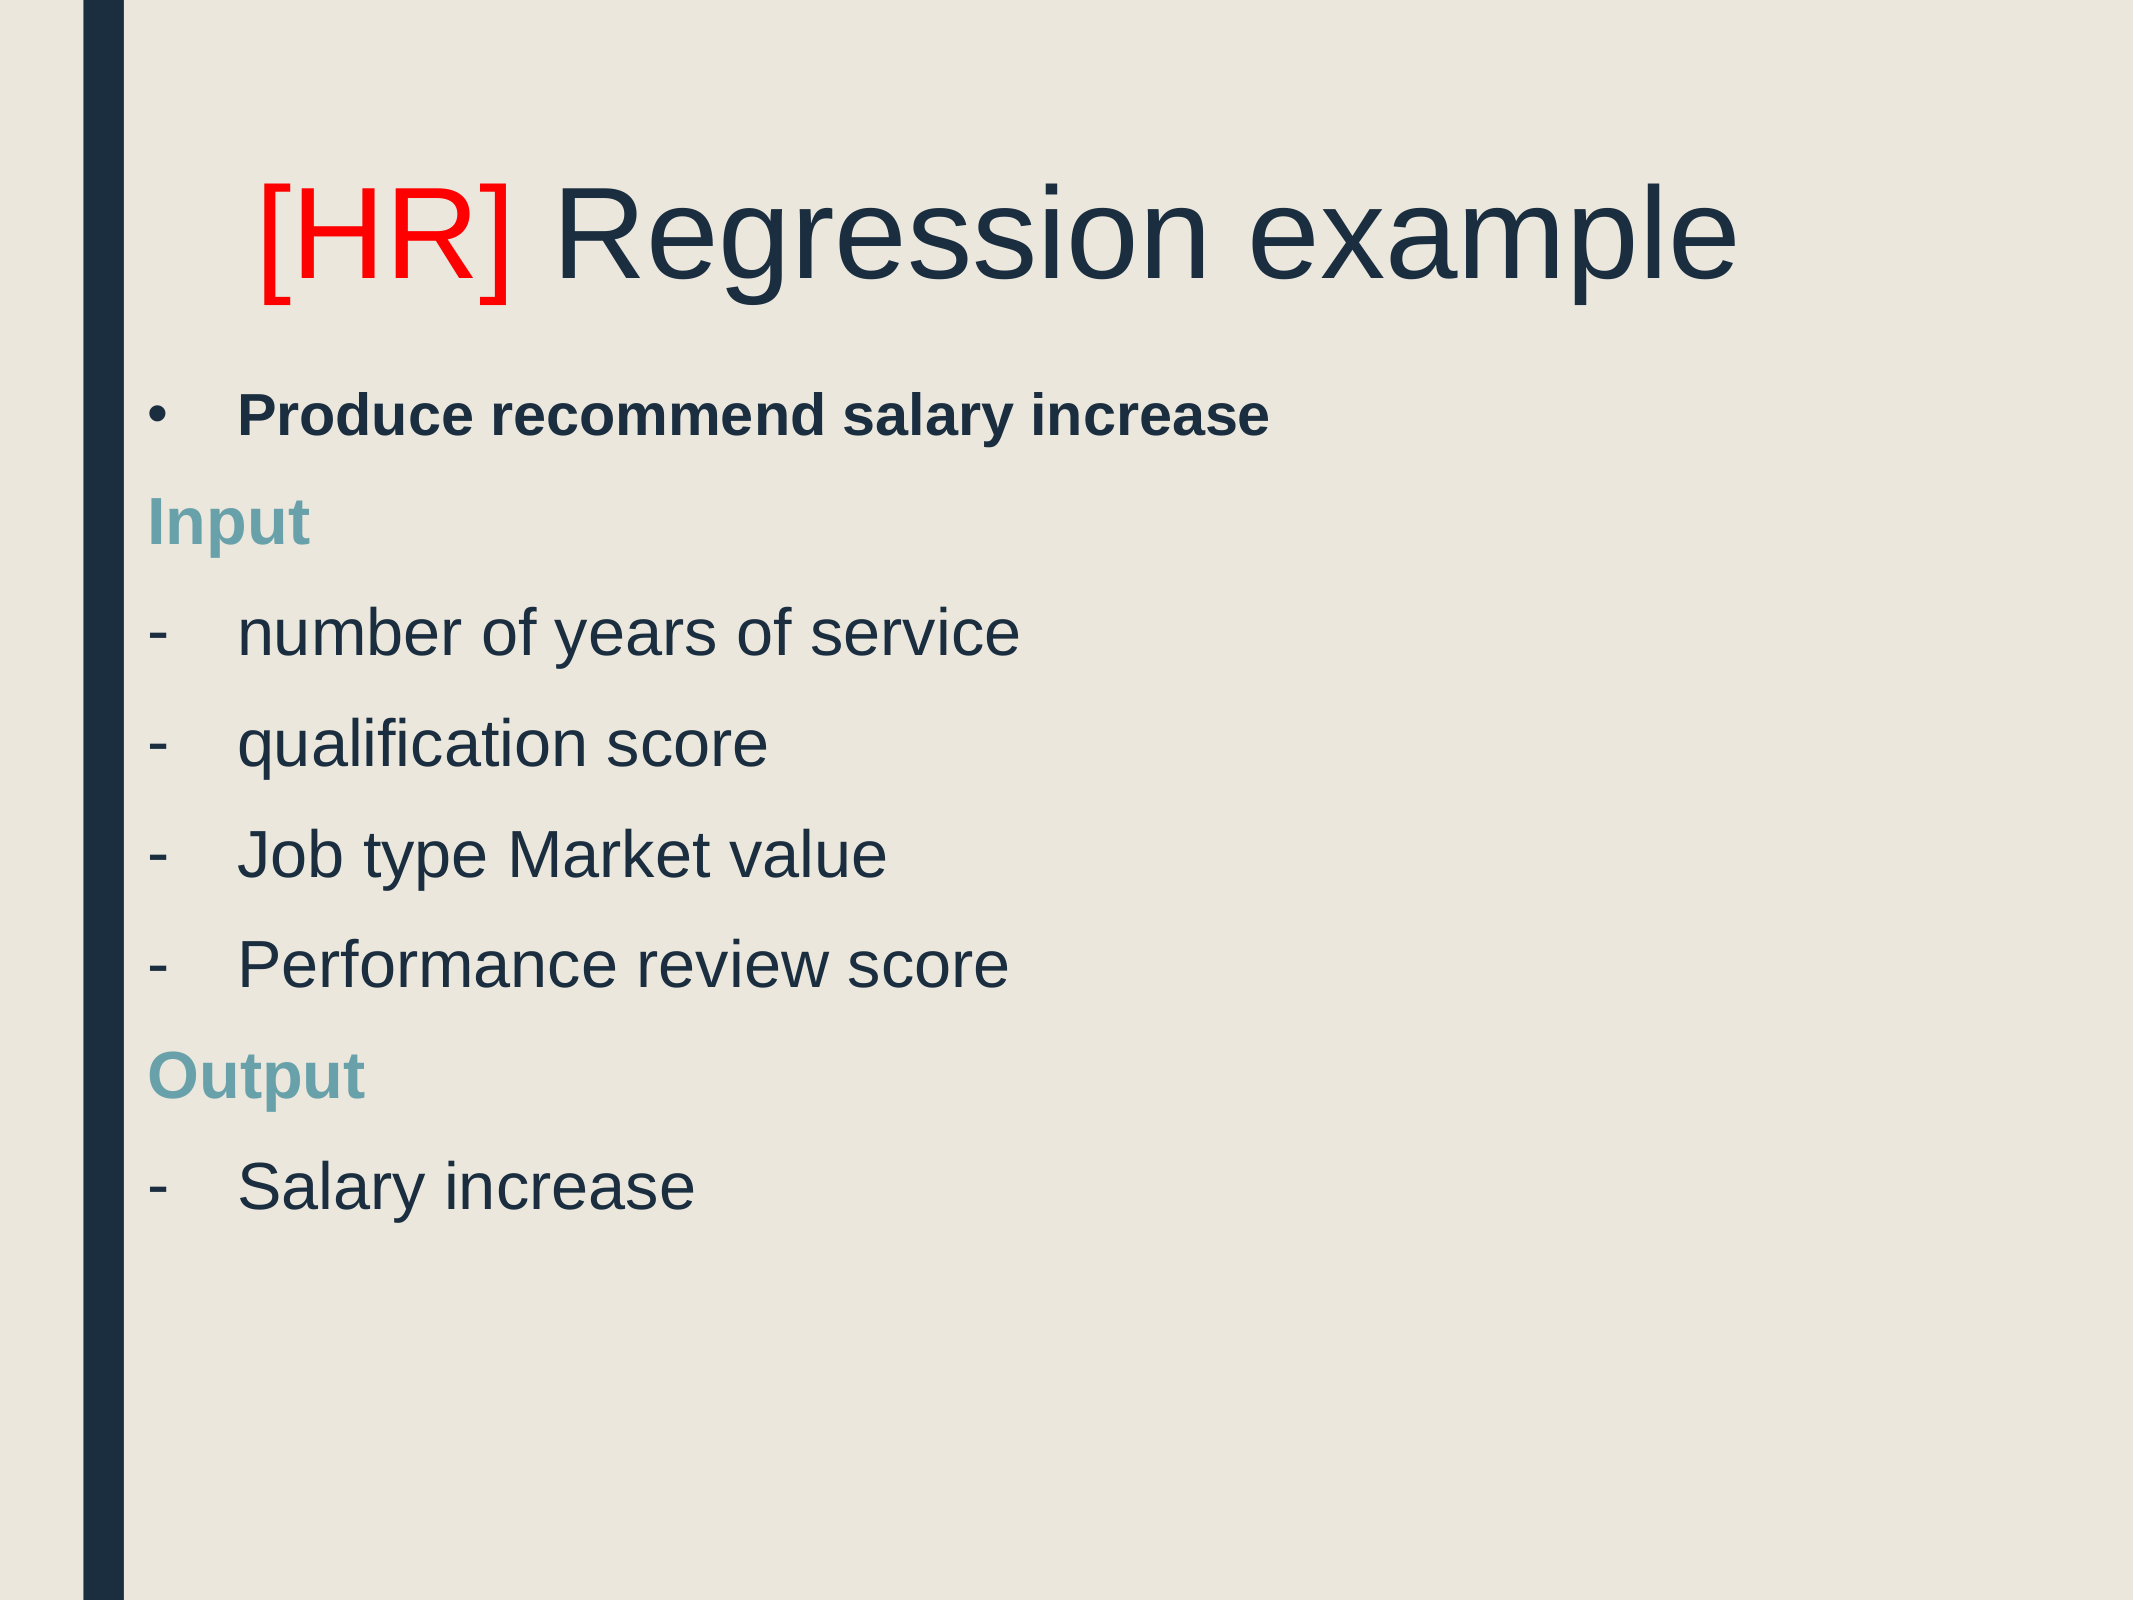

# [HR] Regression example
Produce recommend salary increase
Input
number of years of service
qualification score
Job type Market value
Performance review score
Output
Salary increase